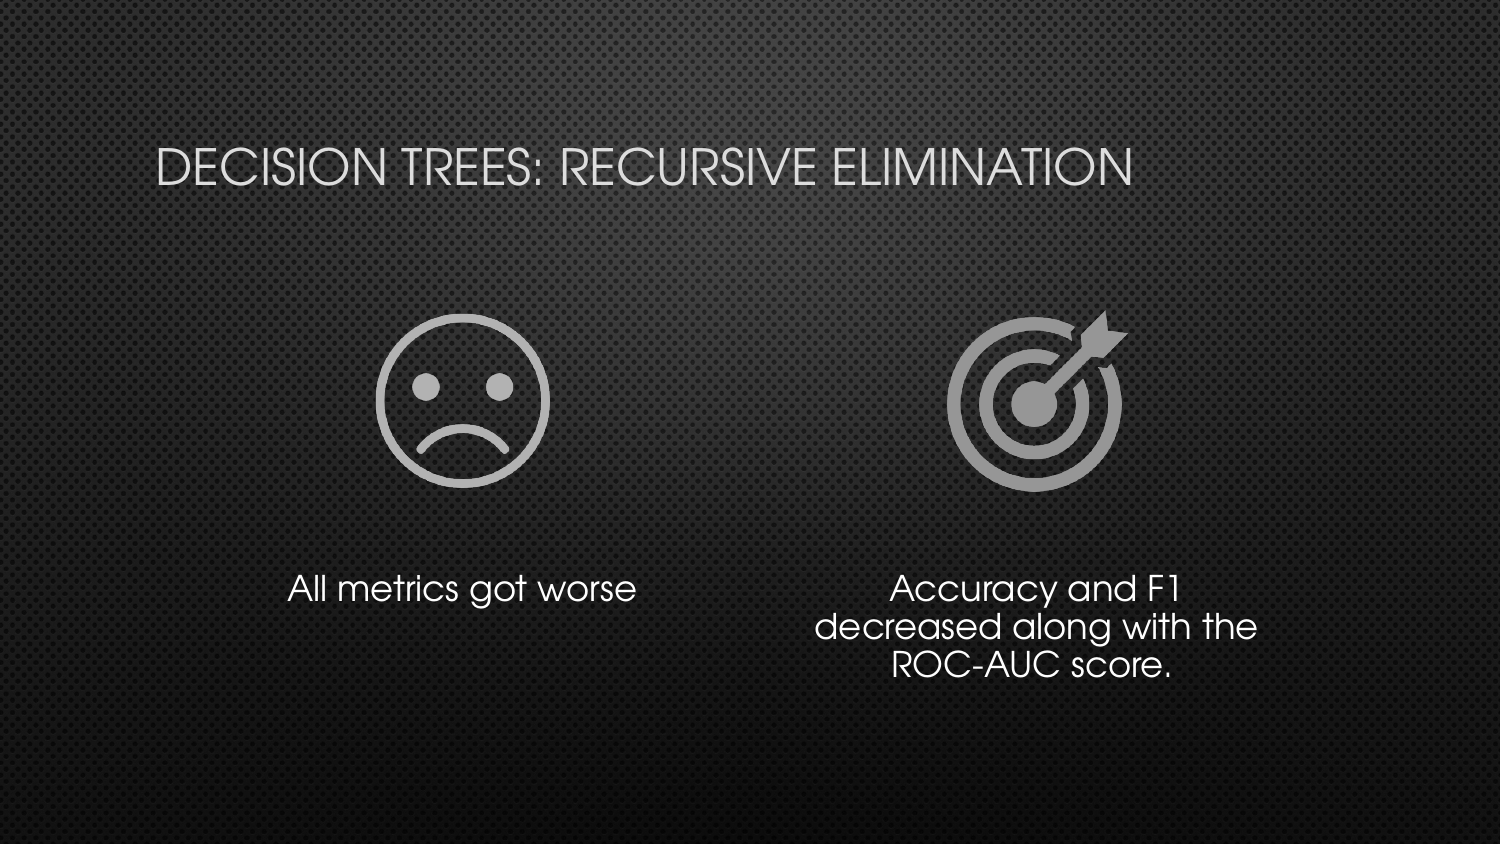

# Decision trees: recursive elimination
All metrics got worse
Accuracy and F1 decreased along with the ROC-AUC score.